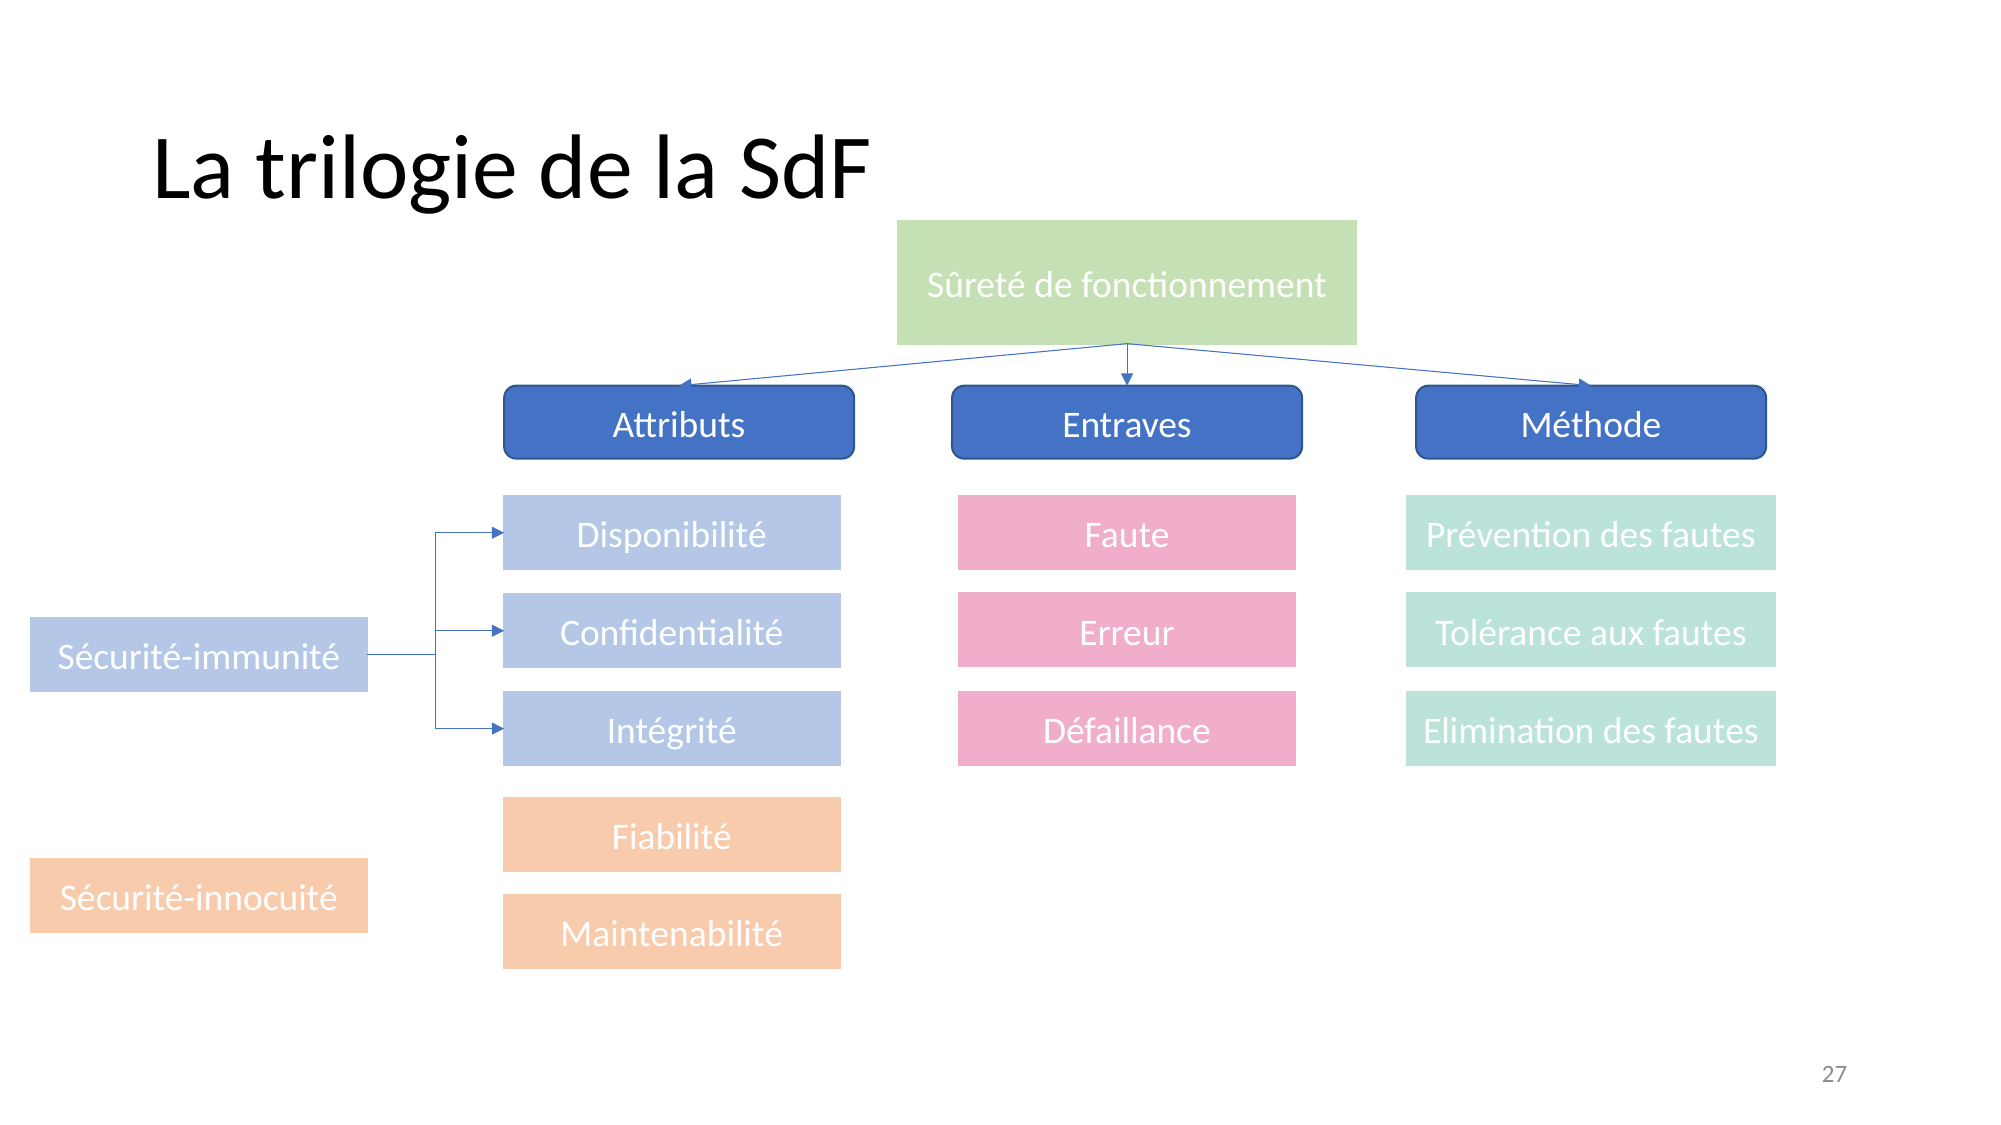

# La trilogie de la SdF
Sûreté de fonctionnement
Attributs
Entraves
Méthode
Disponibilité
Faute
Prévention des fautes
Erreur
Tolérance aux fautes
Confidentialité
Sécurité-immunité
Intégrité
Défaillance
Elimination des fautes
Fiabilité
Sécurité-innocuité
Maintenabilité
27